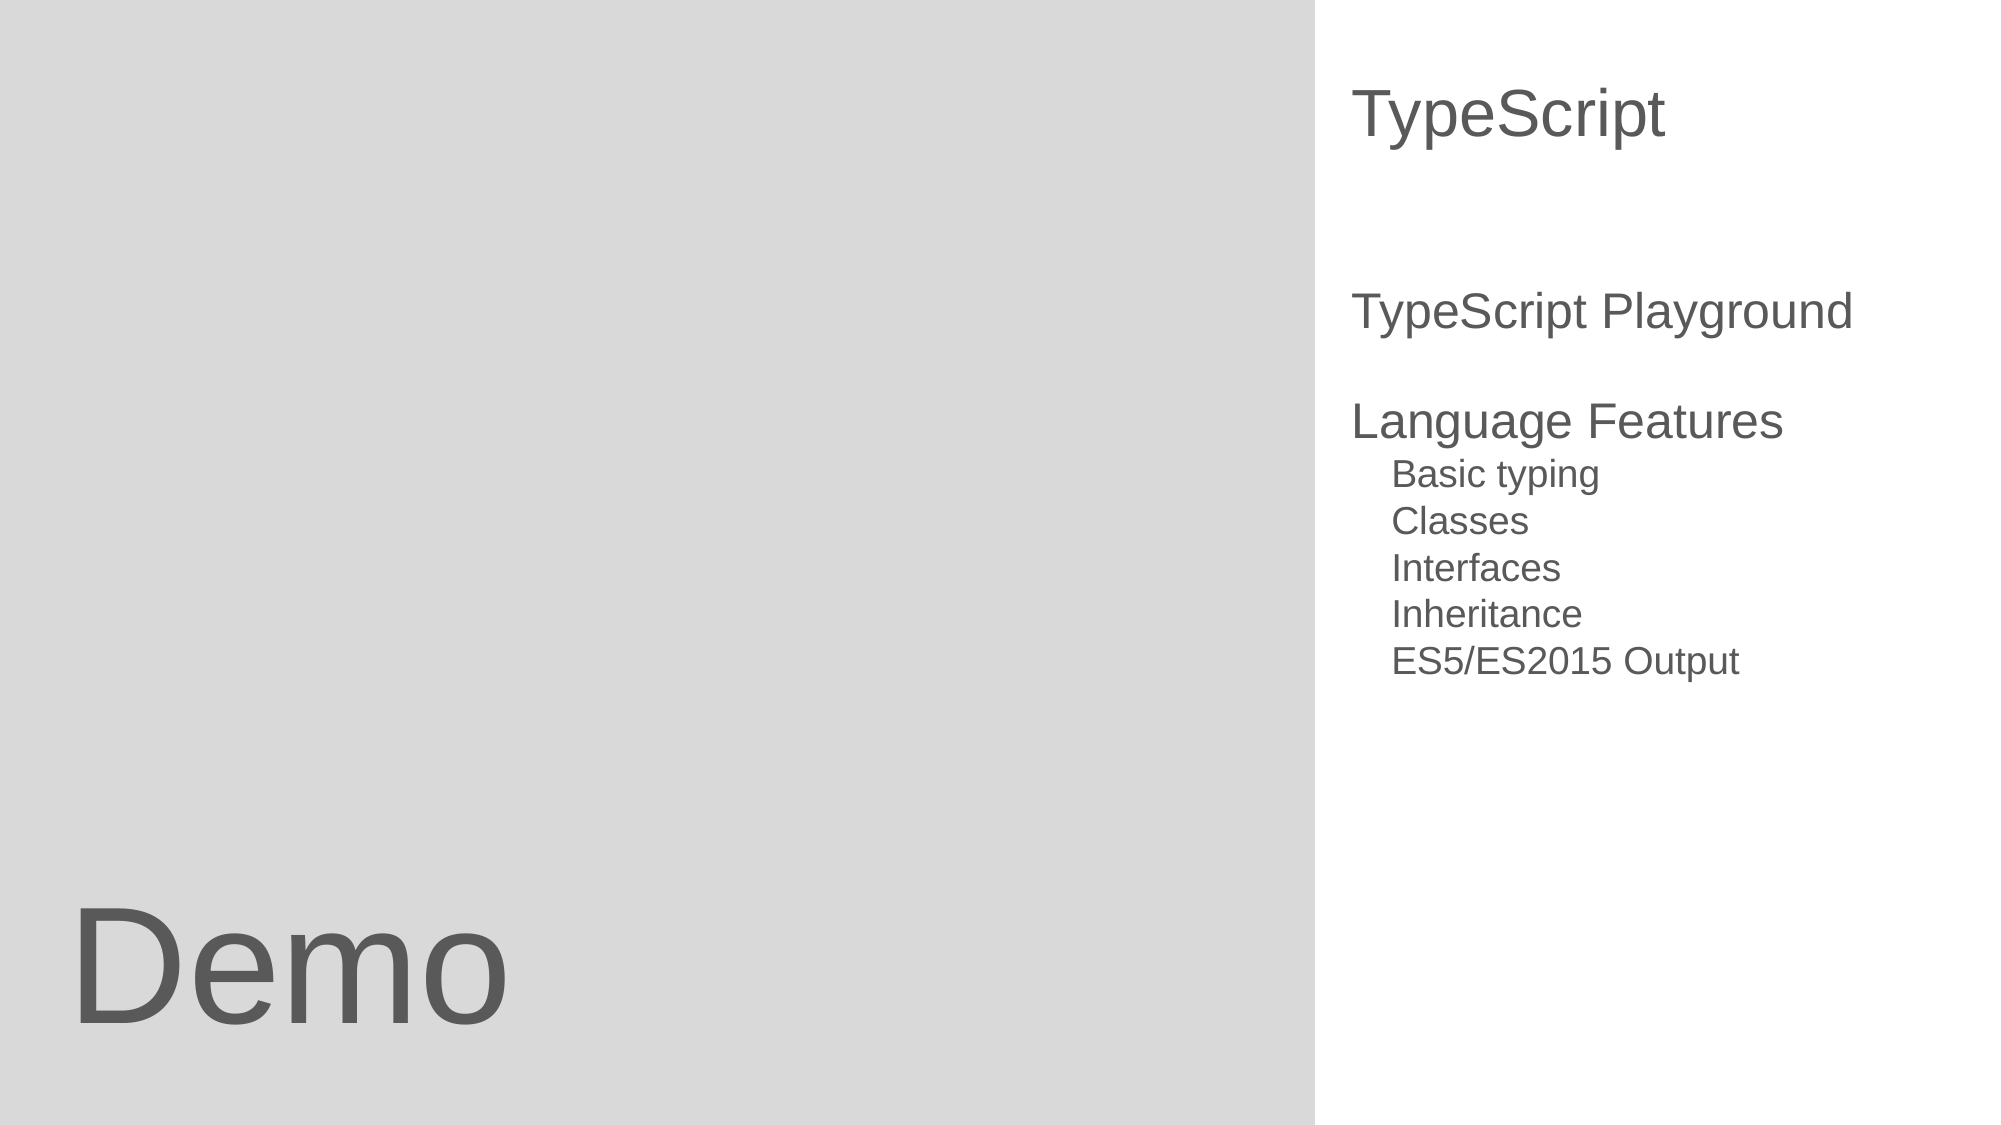

TypeScript

TypeScript Playground
Language Features
Basic typing
Classes
Interfaces
Inheritance
ES5/ES2015 Output